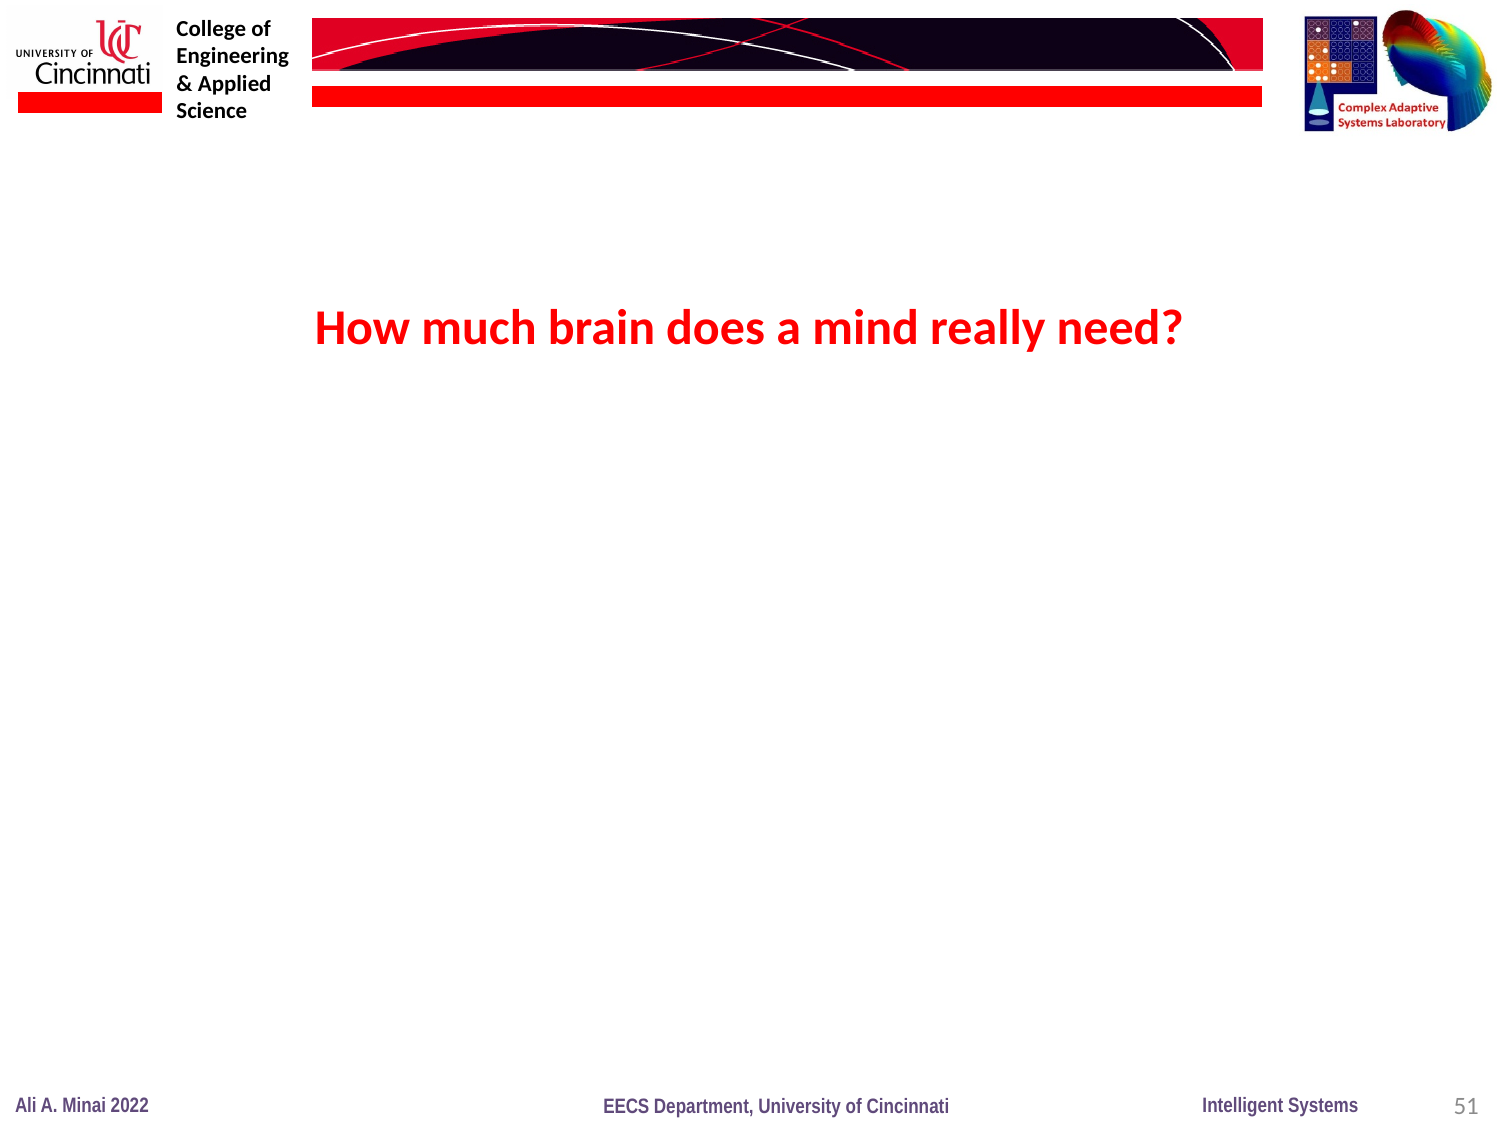

How much brain does a mind really need?